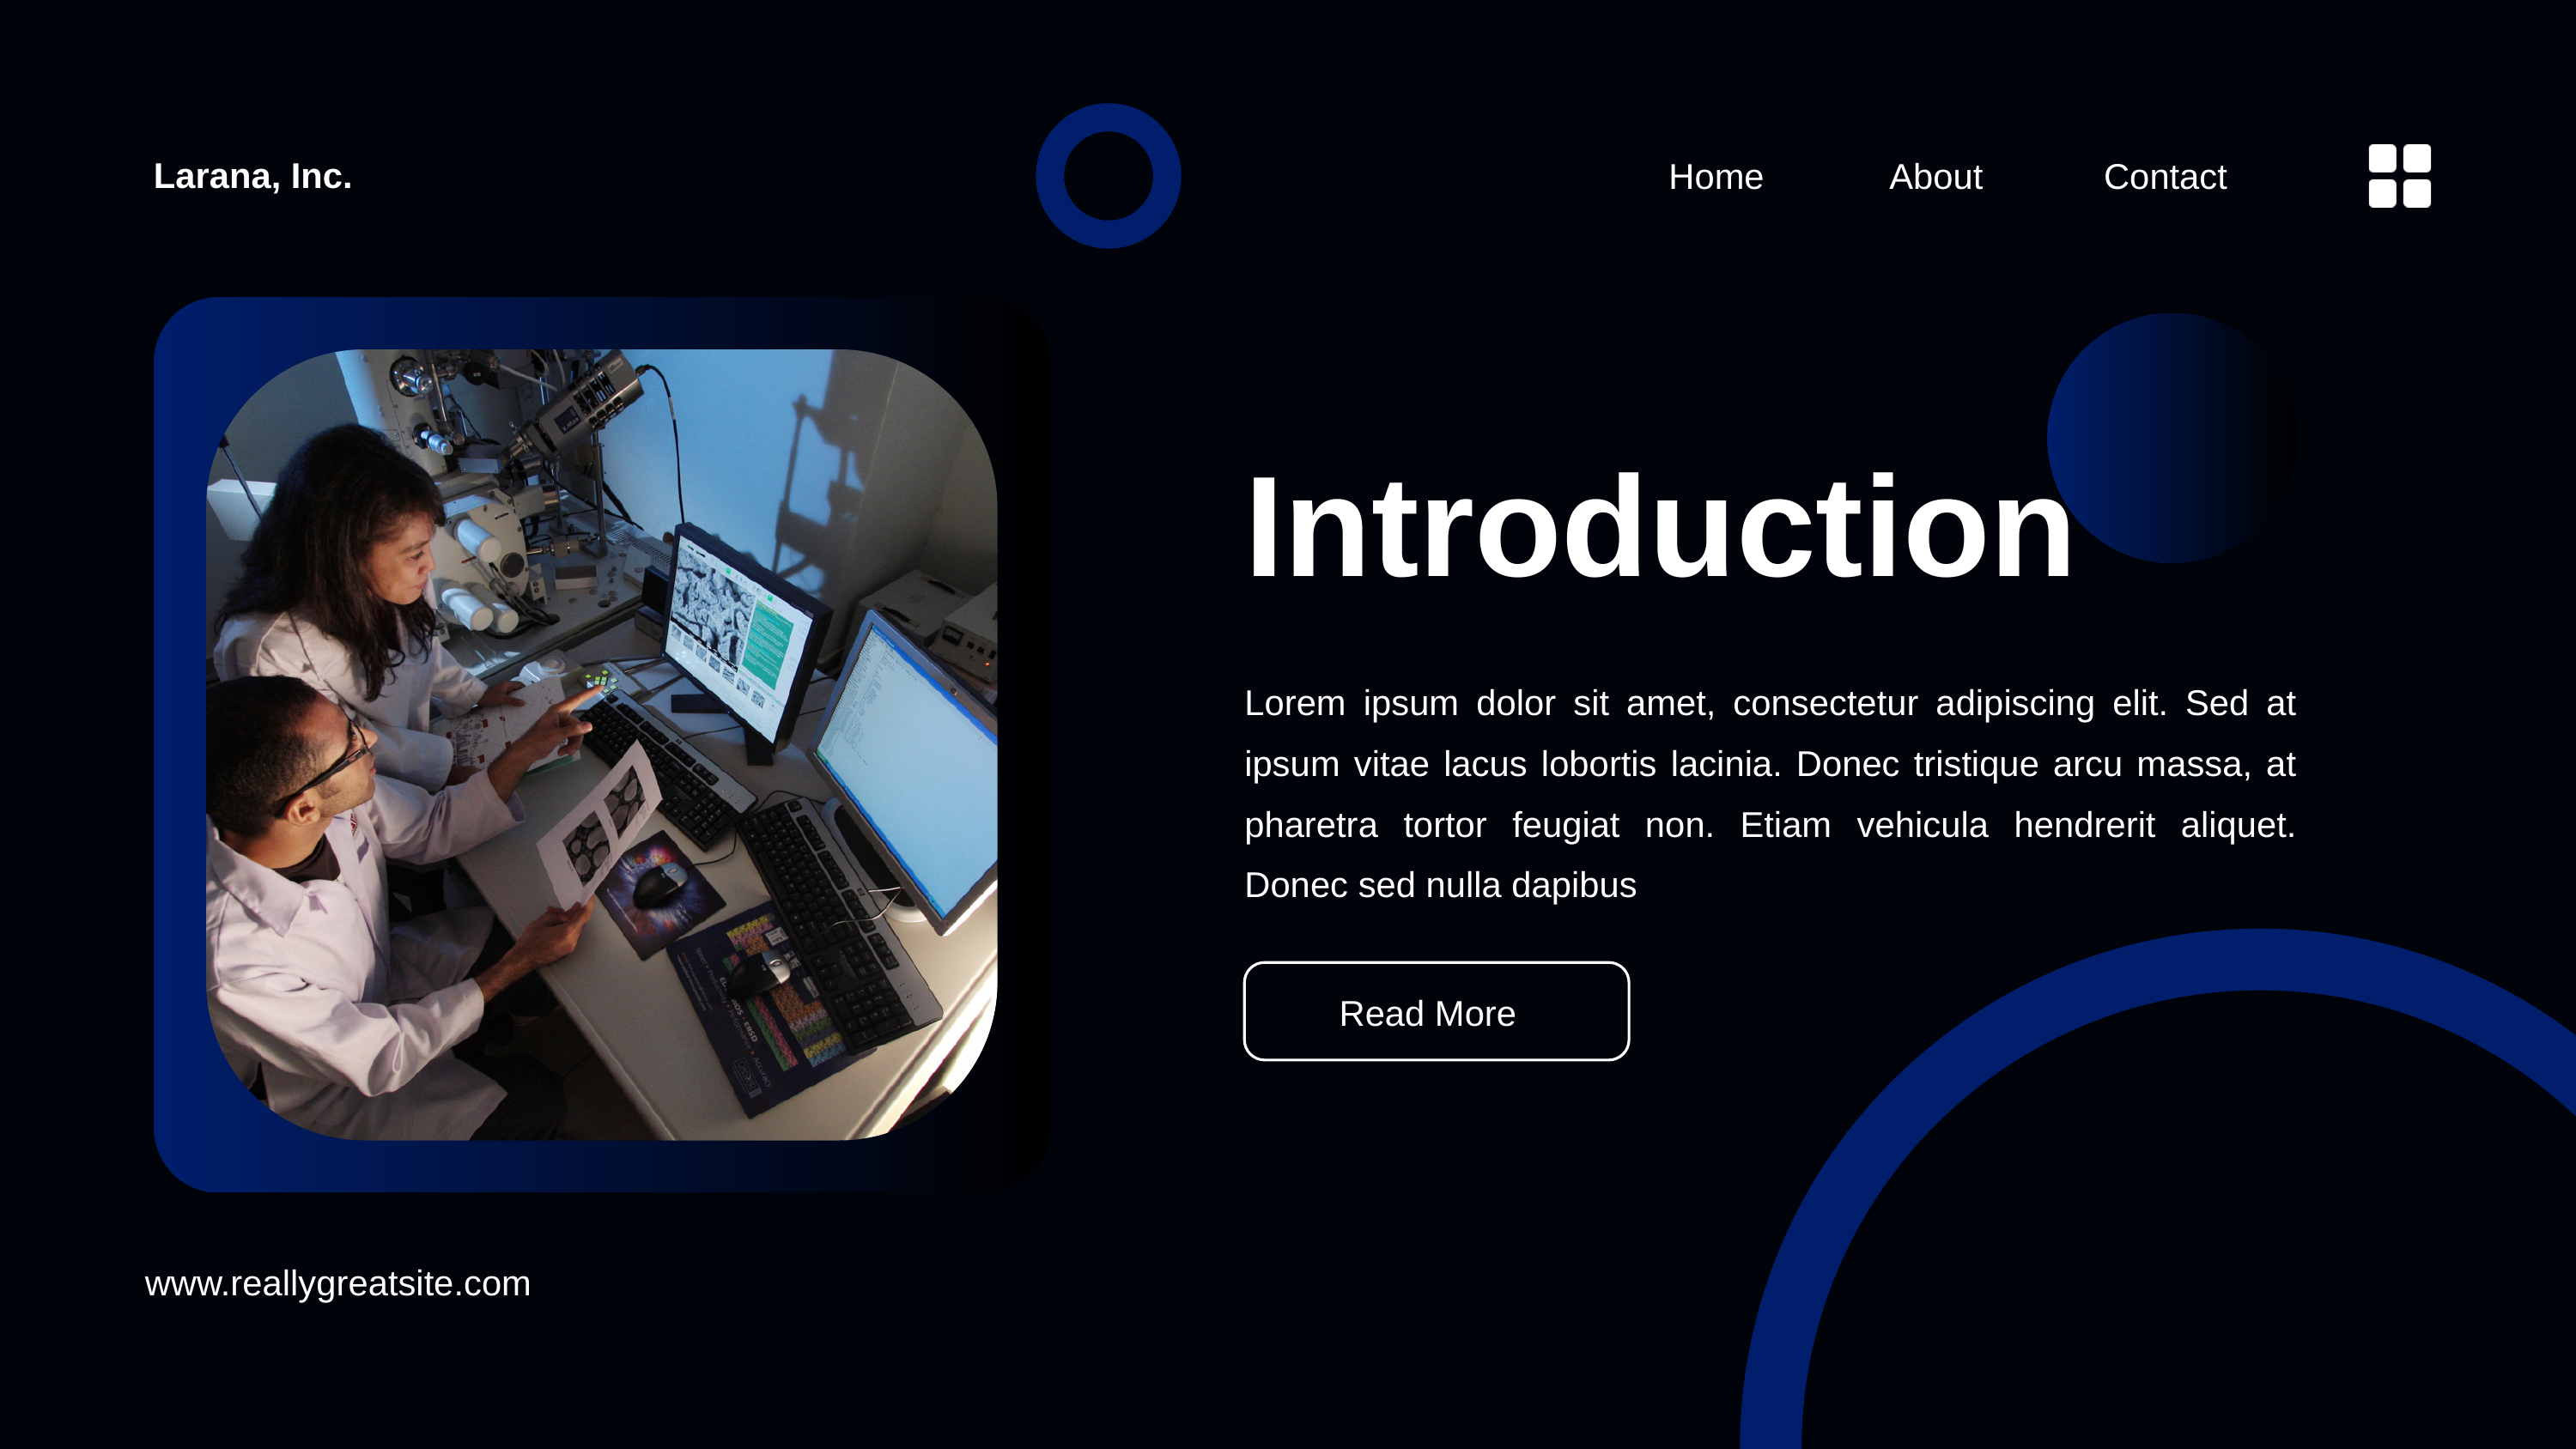

Larana, Inc.
Home
About
Contact

Introduction
Lorem ipsum dolor sit amet, consectetur adipiscing elit. Sed at ipsum vitae lacus lobortis lacinia. Donec tristique arcu massa, at pharetra tortor feugiat non. Etiam vehicula hendrerit aliquet. Donec sed nulla dapibus

Read More
www.reallygreatsite.com